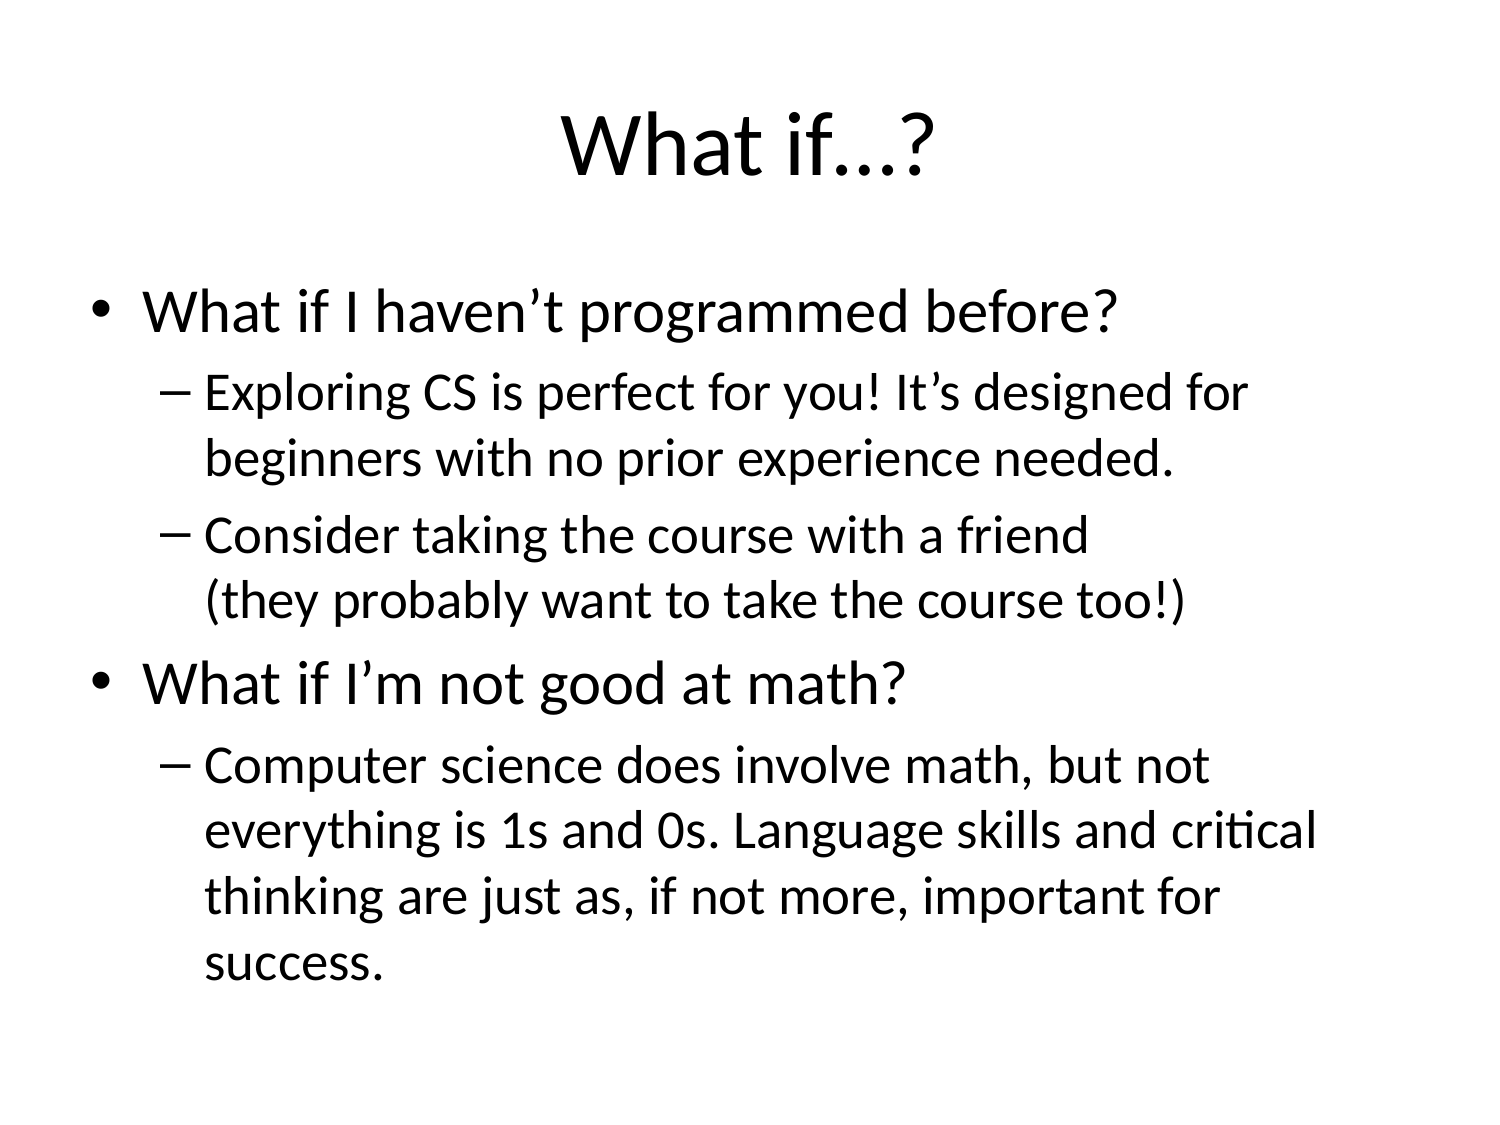

# What if…?
What if I haven’t programmed before?
Exploring CS is perfect for you! It’s designed for beginners with no prior experience needed.
Consider taking the course with a friend
(they probably want to take the course too!)
What if I’m not good at math?
Computer science does involve math, but not everything is 1s and 0s. Language skills and critical thinking are just as, if not more, important for success.